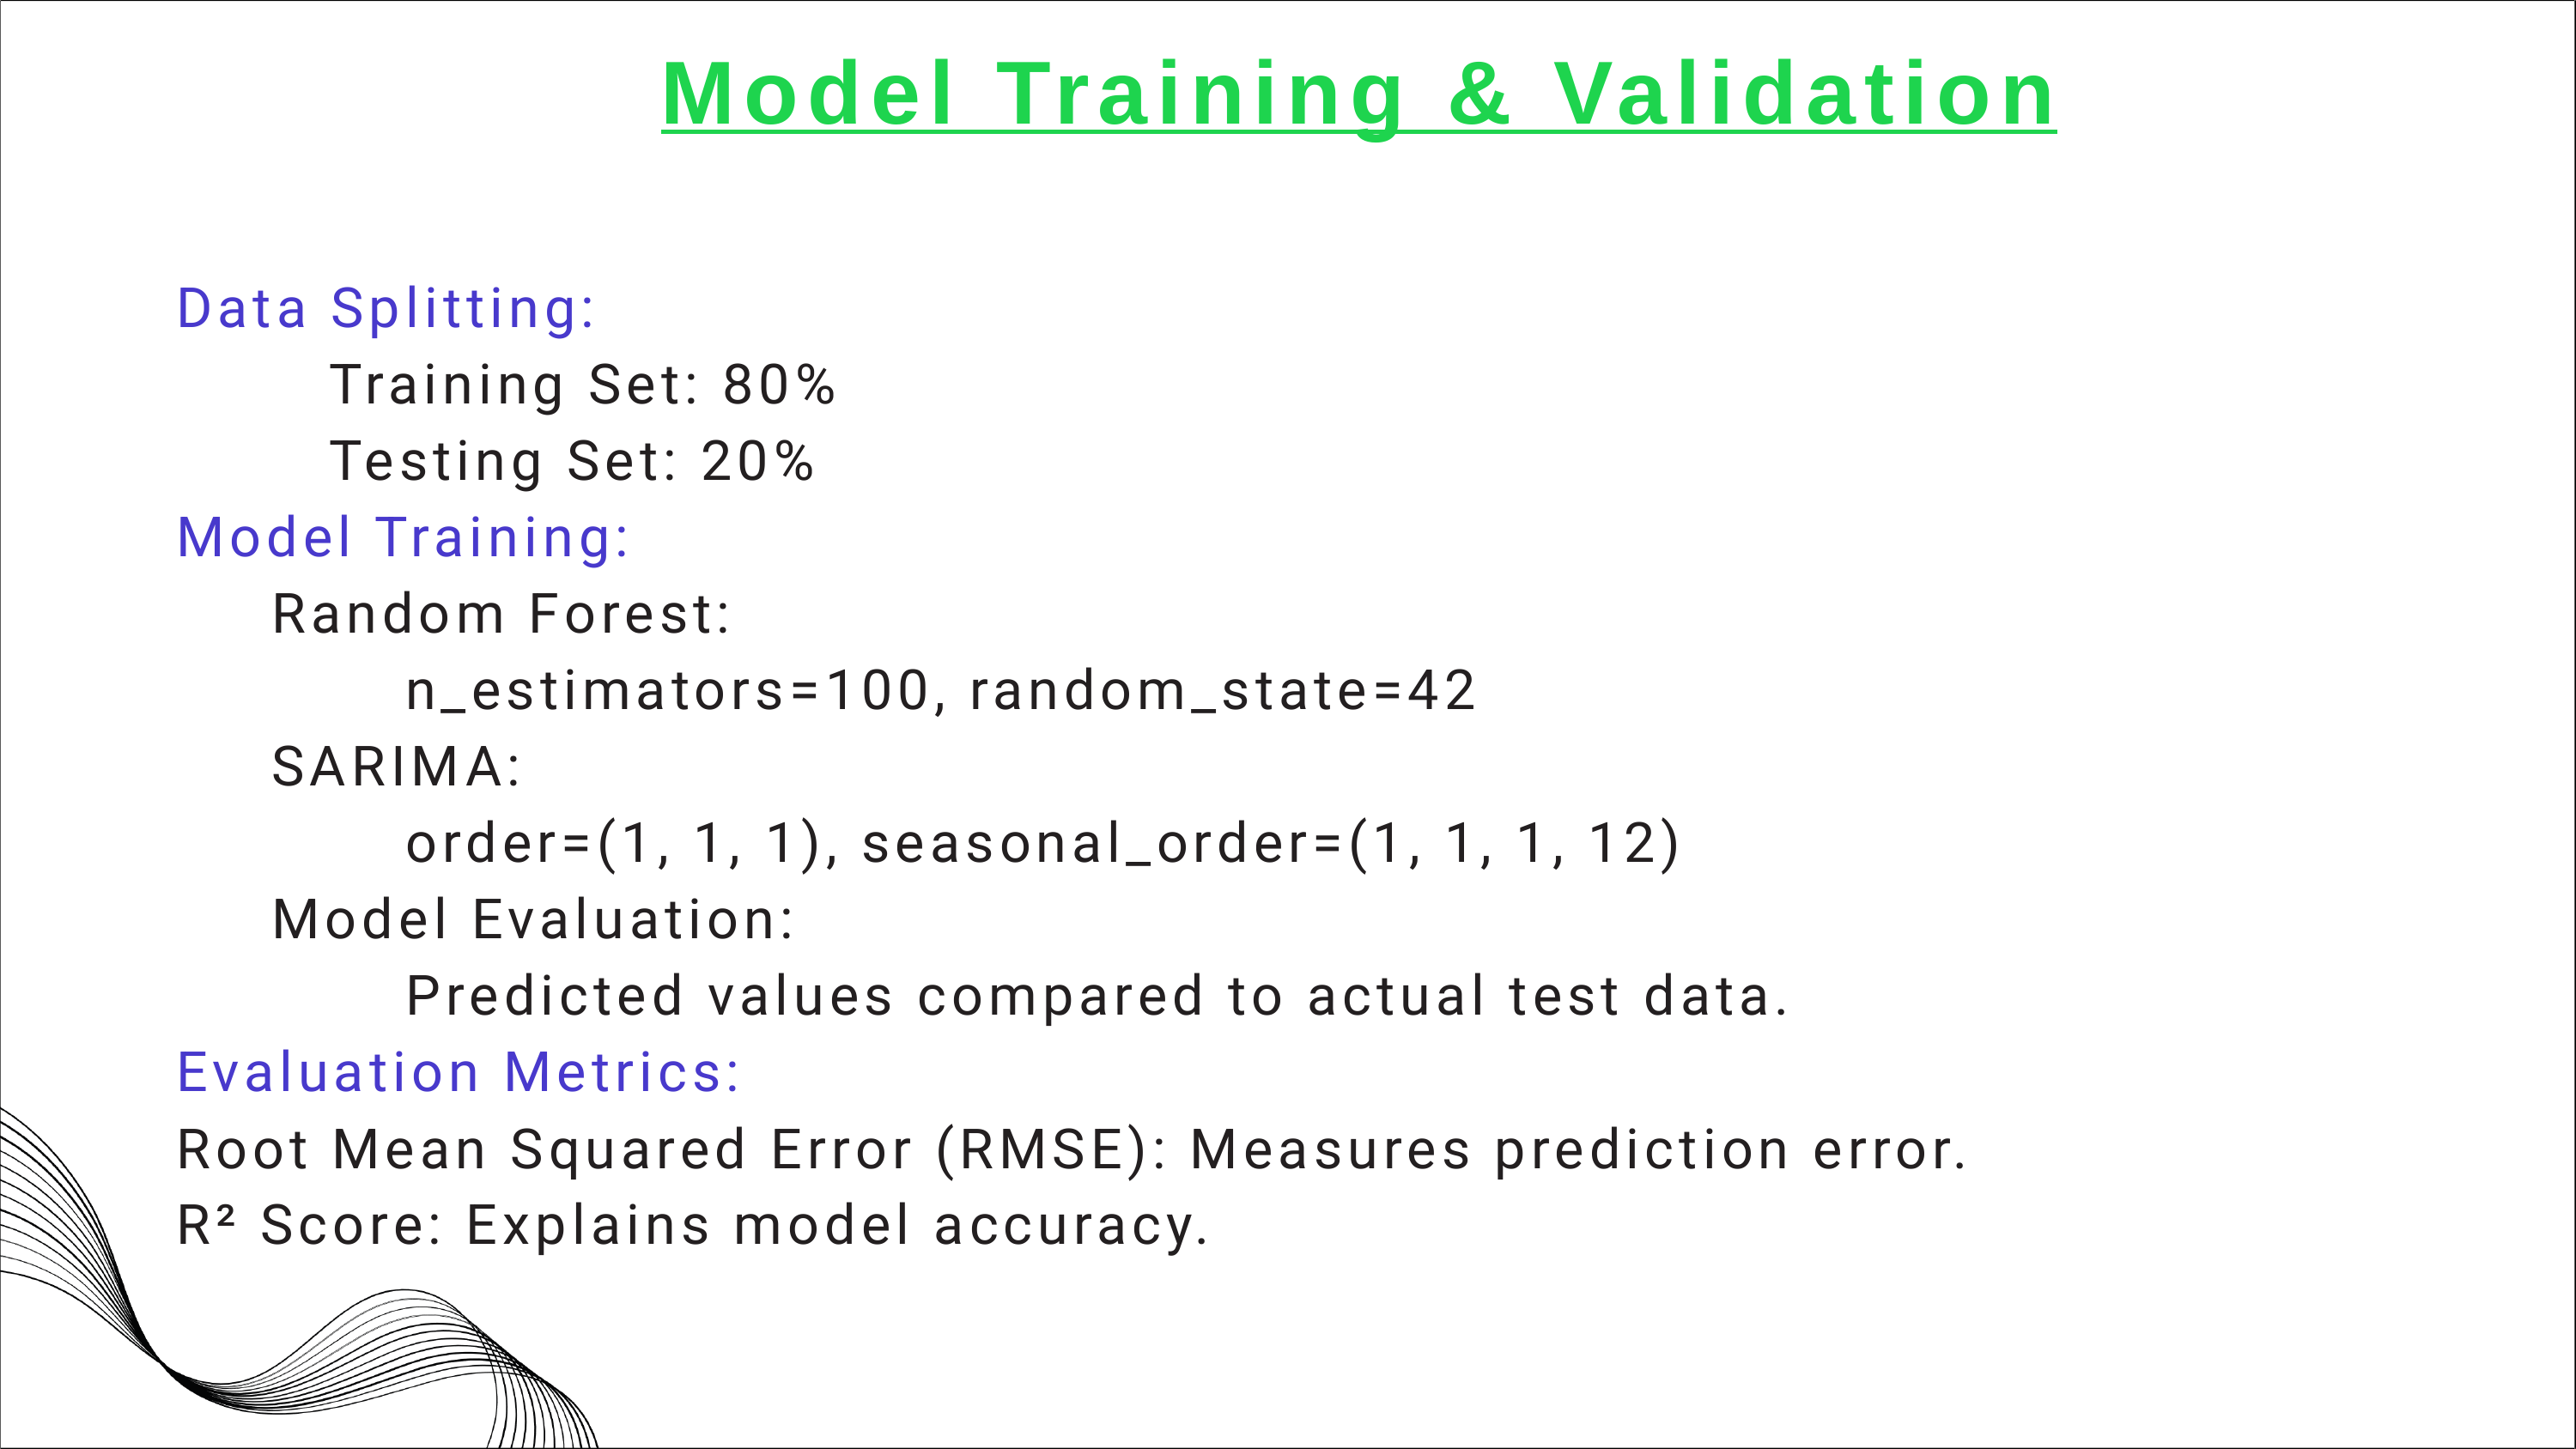

Model Training & Validation

Data Splitting:
        Training Set: 80%
        Testing Set: 20%
Model Training:
     Random Forest:
            n_estimators=100, random_state=42
     SARIMA:
            order=(1, 1, 1), seasonal_order=(1, 1, 1, 12)
     Model Evaluation:
            Predicted values compared to actual test data.
Evaluation Metrics:
Root Mean Squared Error (RMSE): Measures prediction error.
R² Score: Explains model accuracy.